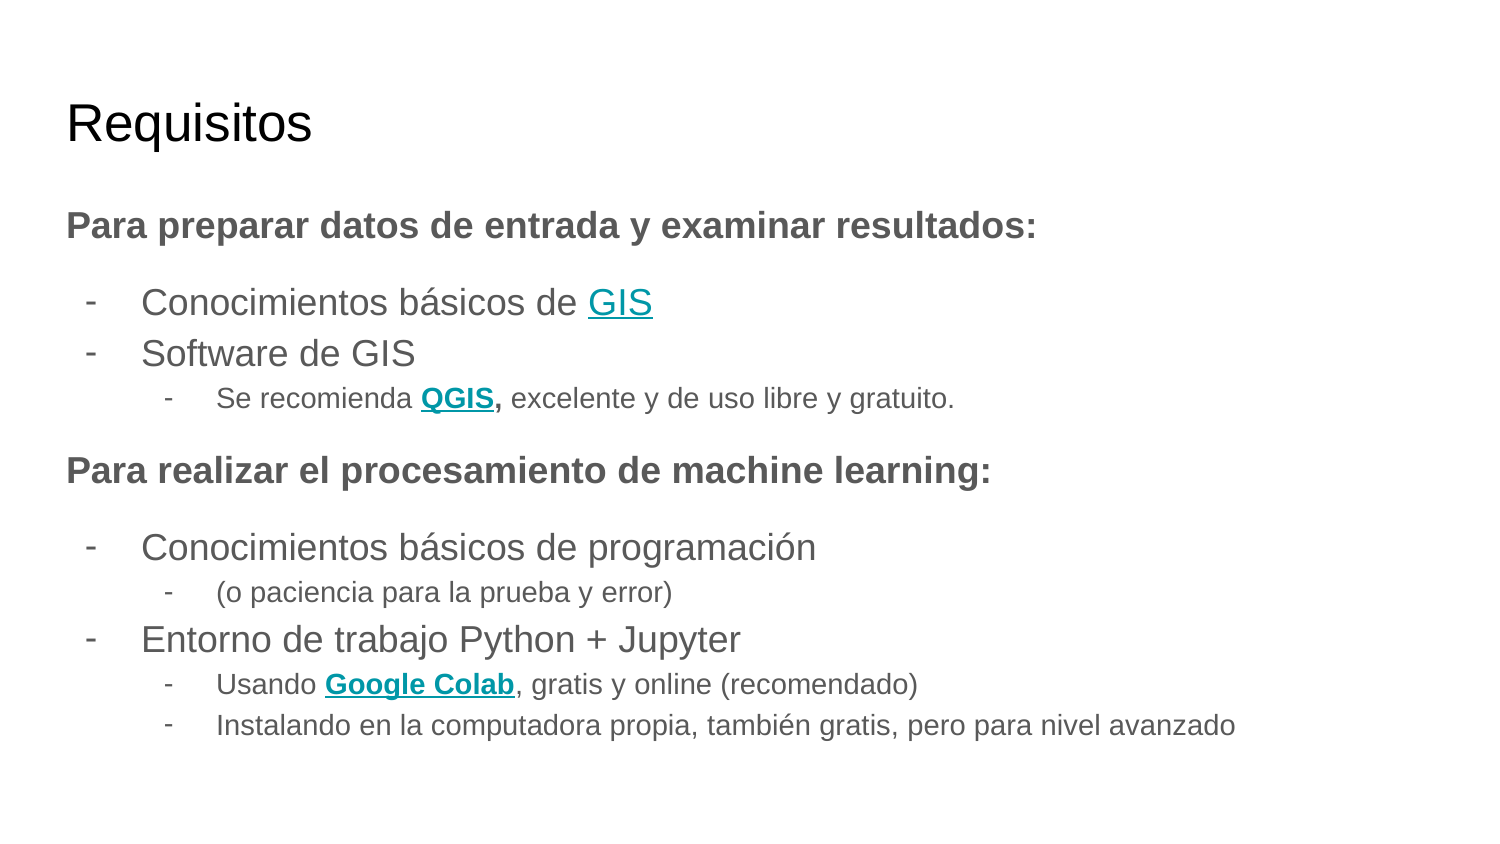

Requisitos
# Para preparar datos de entrada y examinar resultados:
Conocimientos básicos de GIS
Software de GIS
Se recomienda QGIS, excelente y de uso libre y gratuito.
Para realizar el procesamiento de machine learning:
Conocimientos básicos de programación
(o paciencia para la prueba y error)
Entorno de trabajo Python + Jupyter
Usando Google Colab, gratis y online (recomendado)
Instalando en la computadora propia, también gratis, pero para nivel avanzado